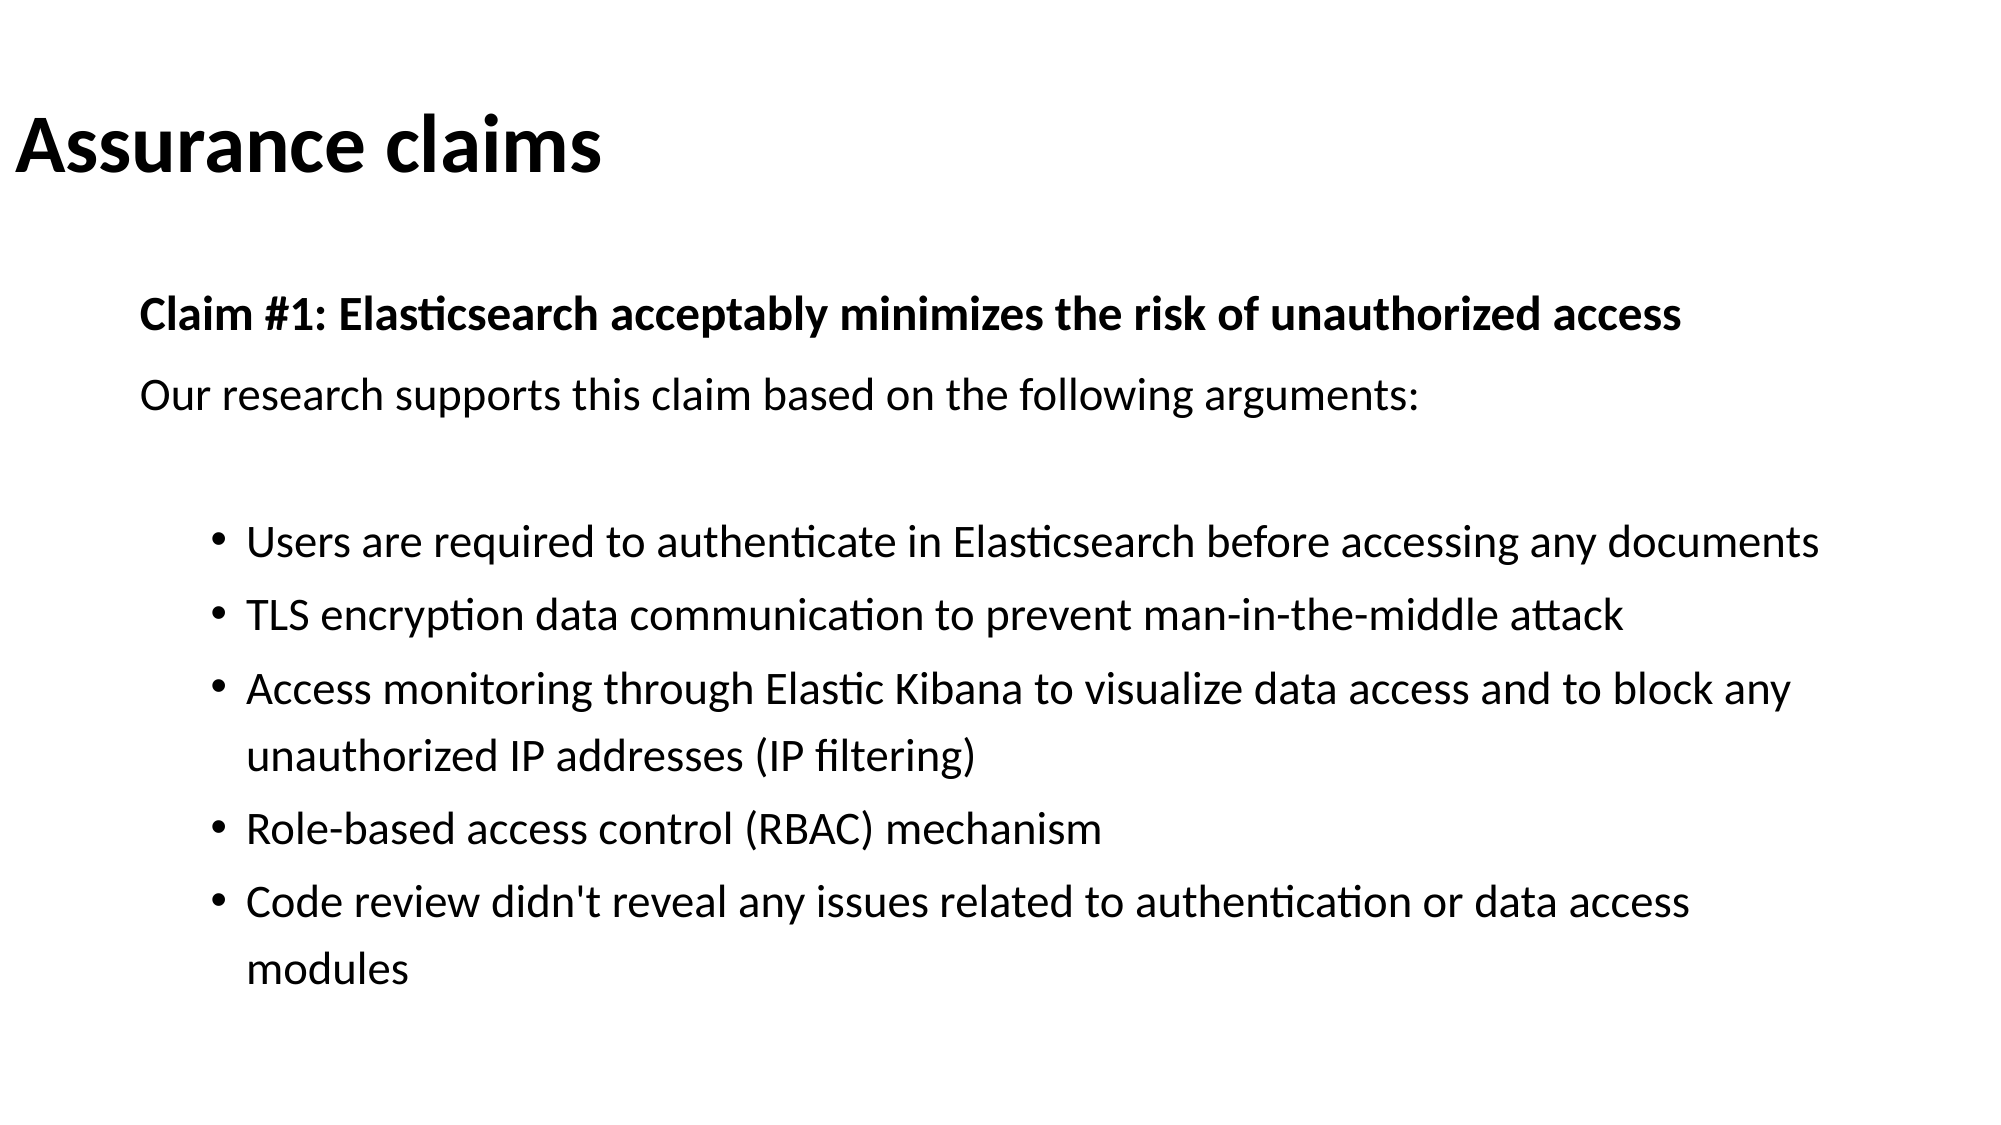

Assurance claims

Claim #1: Elasticsearch acceptably minimizes the risk of unauthorized access
Our research supports this claim based on the following arguments:

Users are required to authenticate in Elasticsearch before accessing any documents
TLS encryption data communication to prevent man-in-the-middle attack
Access monitoring through Elastic Kibana to visualize data access and to block any unauthorized IP addresses (IP filtering)
Role-based access control (RBAC) mechanism
Code review didn't reveal any issues related to authentication or data access modules